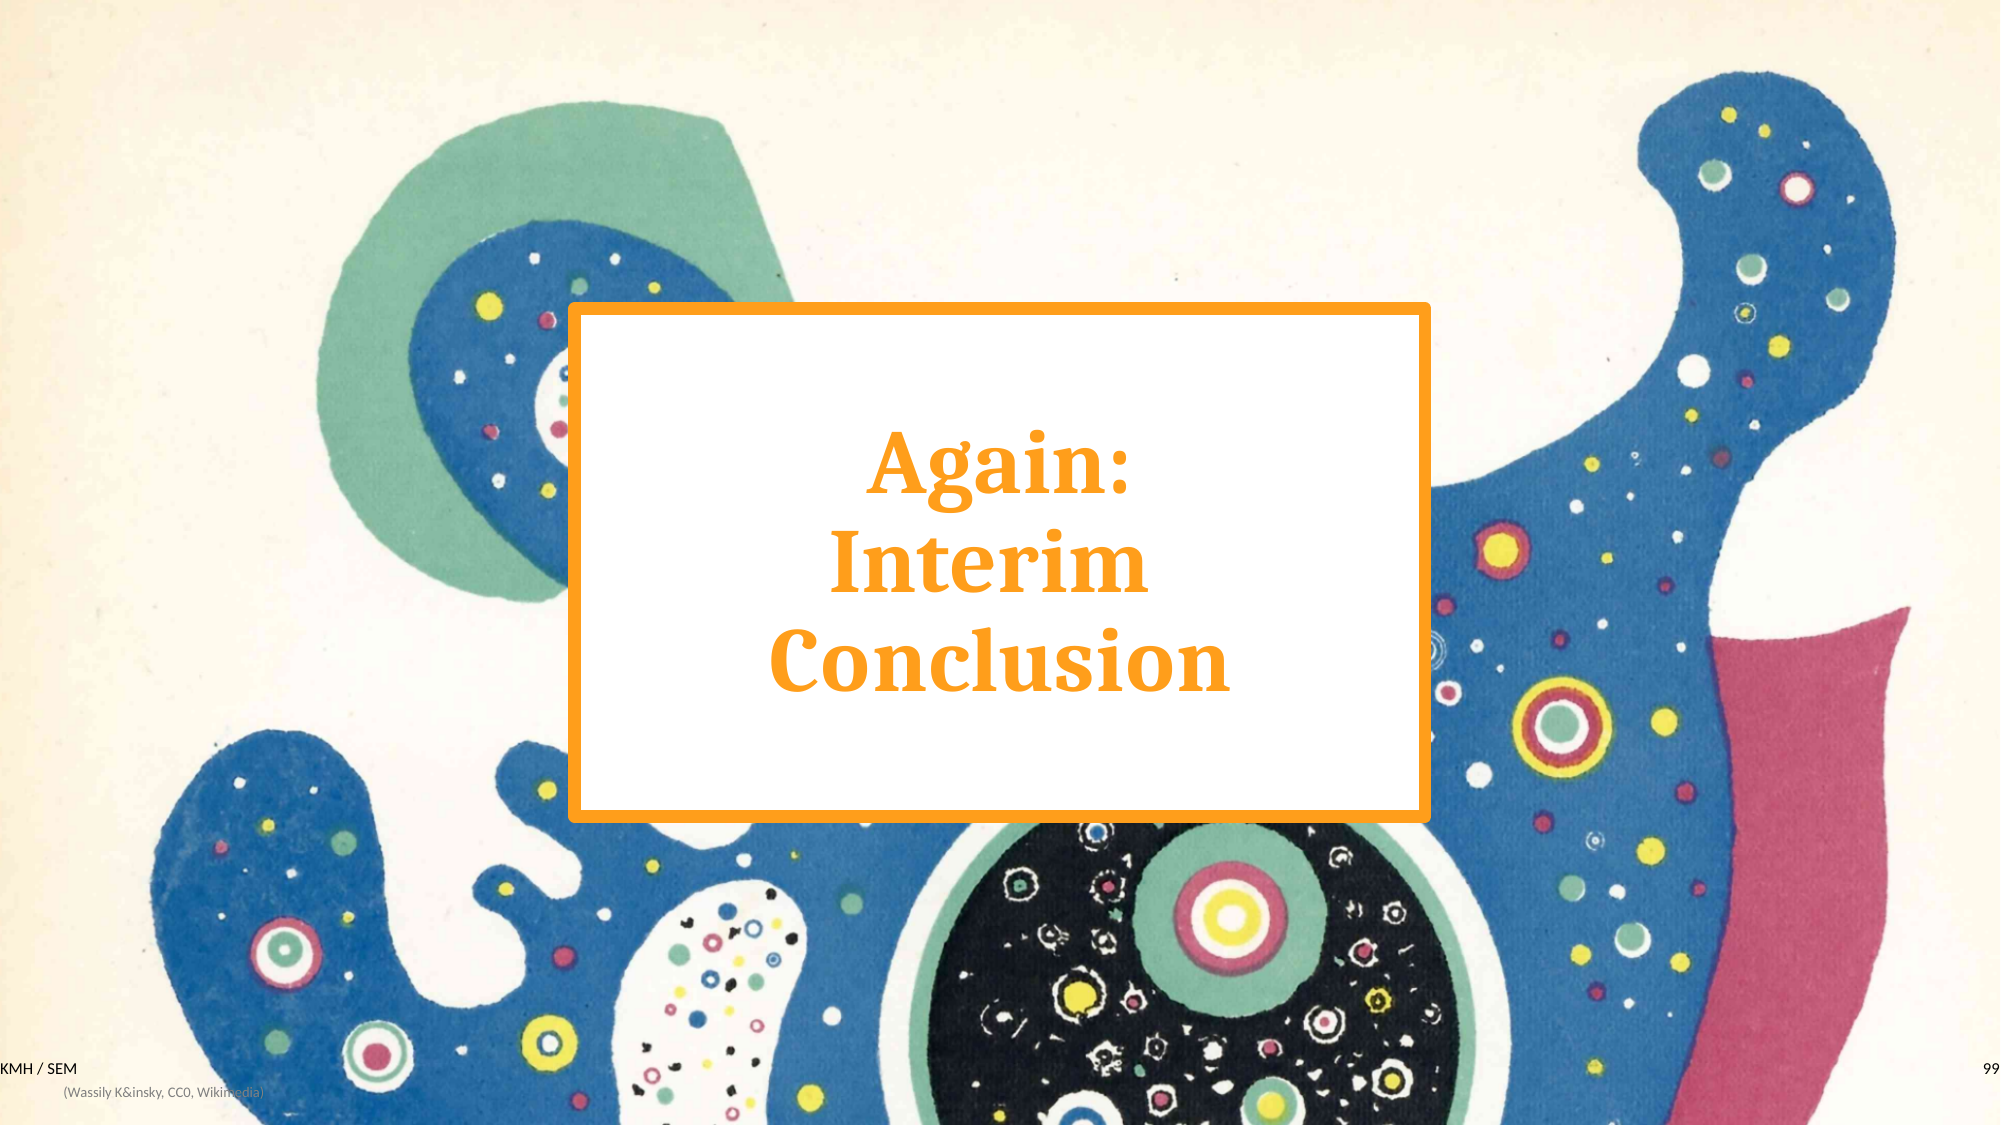

# Again: Interim Conclusion
KMH / SEM
99